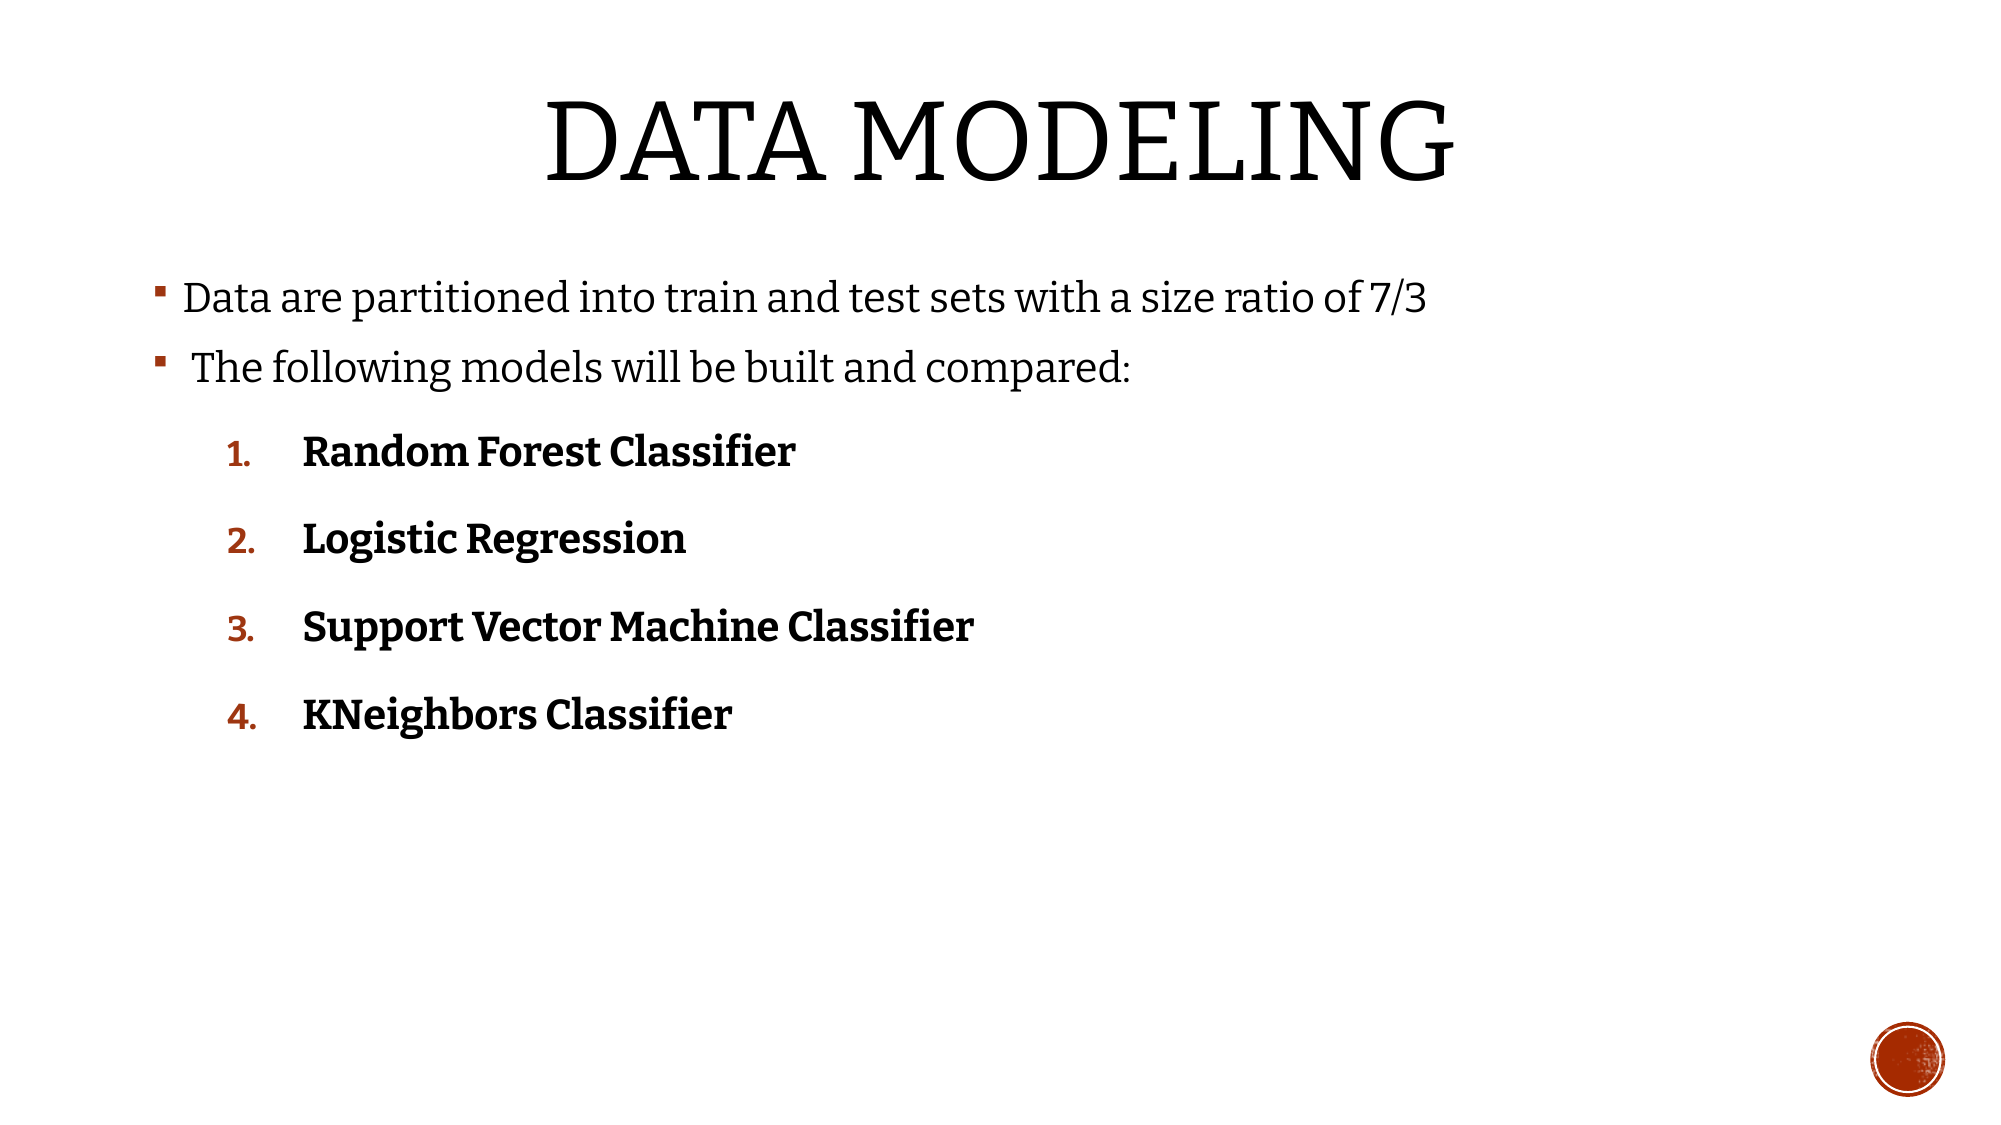

# Data Modeling
Data are partitioned into train and test sets with a size ratio of 7/3
 The following models will be built and compared:
Random Forest Classifier
Logistic Regression
Support Vector Machine Classifier
KNeighbors Classifier